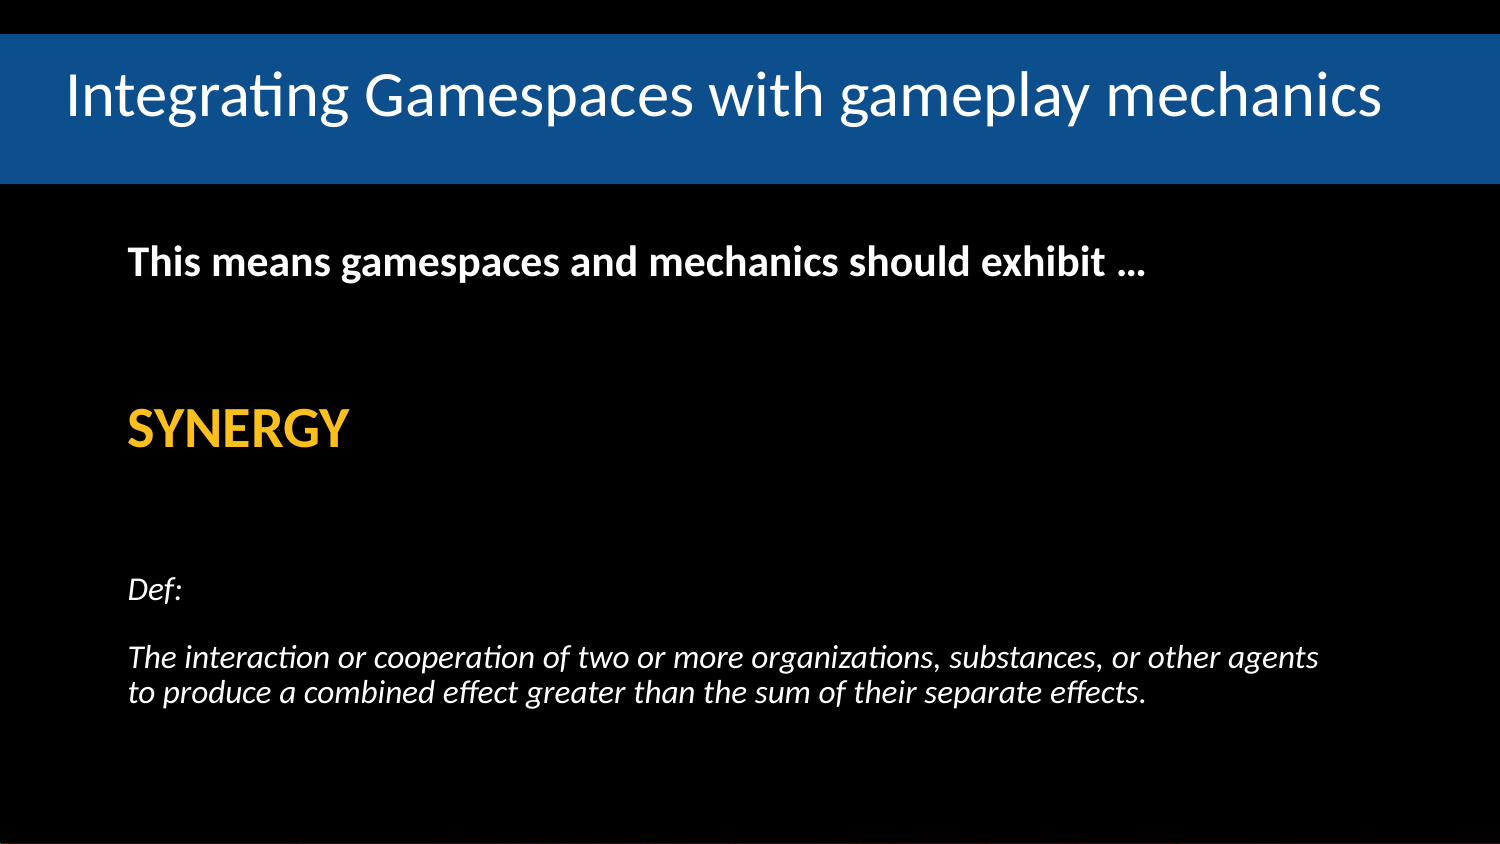

# Integrating Gamespaces with gameplay mechanics
This means gamespaces and mechanics should exhibit …

SYNERGY

Def:
The interaction or cooperation of two or more organizations, substances, or other agents to produce a combined effect greater than the sum of their separate effects.